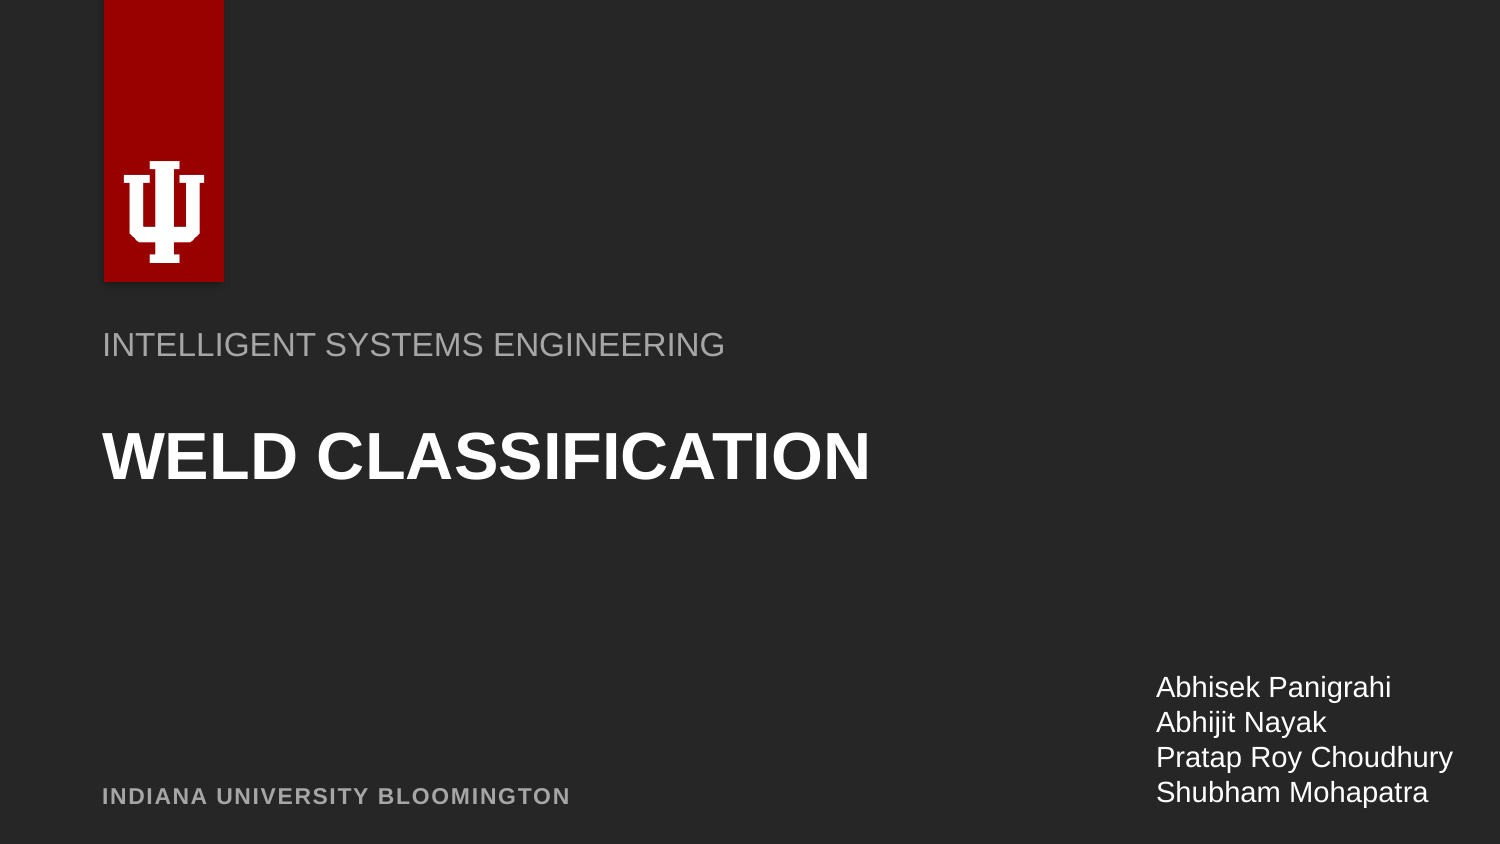

INTELLIGENT SYSTEMS ENGINEERING
# WELD CLASSIFICATION
Abhisek Panigrahi
Abhijit Nayak
Pratap Roy Choudhury
Shubham Mohapatra
INDIANA UNIVERSITY BLOOMINGTON